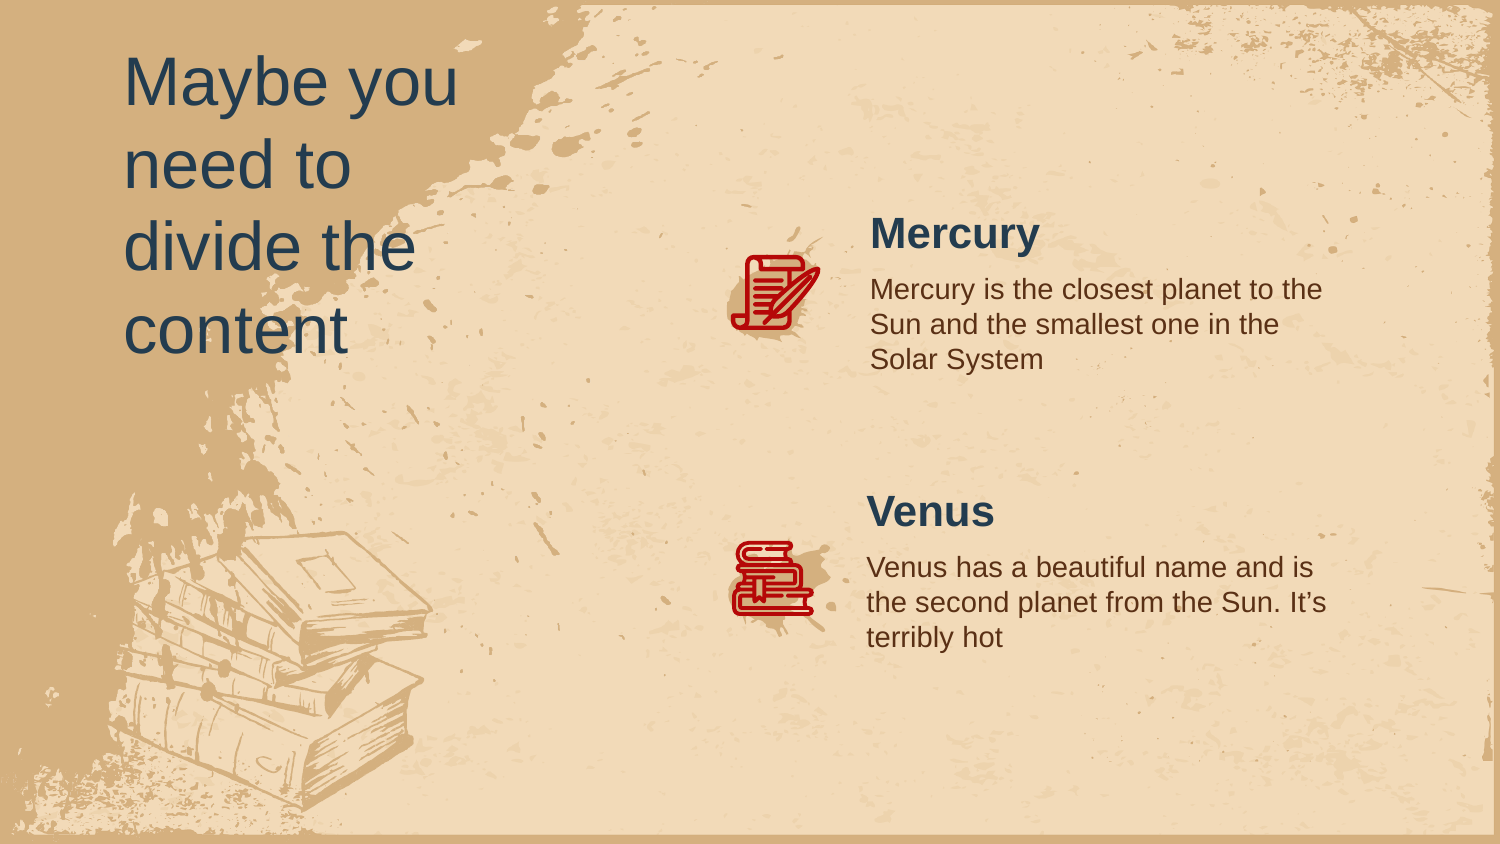

Maybe you need to divide the content
# Mercury

Mercury is the closest planet to the Sun and the smallest one in the Solar System

Venus

Venus has a beautiful name and is the second planet from the Sun. It’s terribly hot